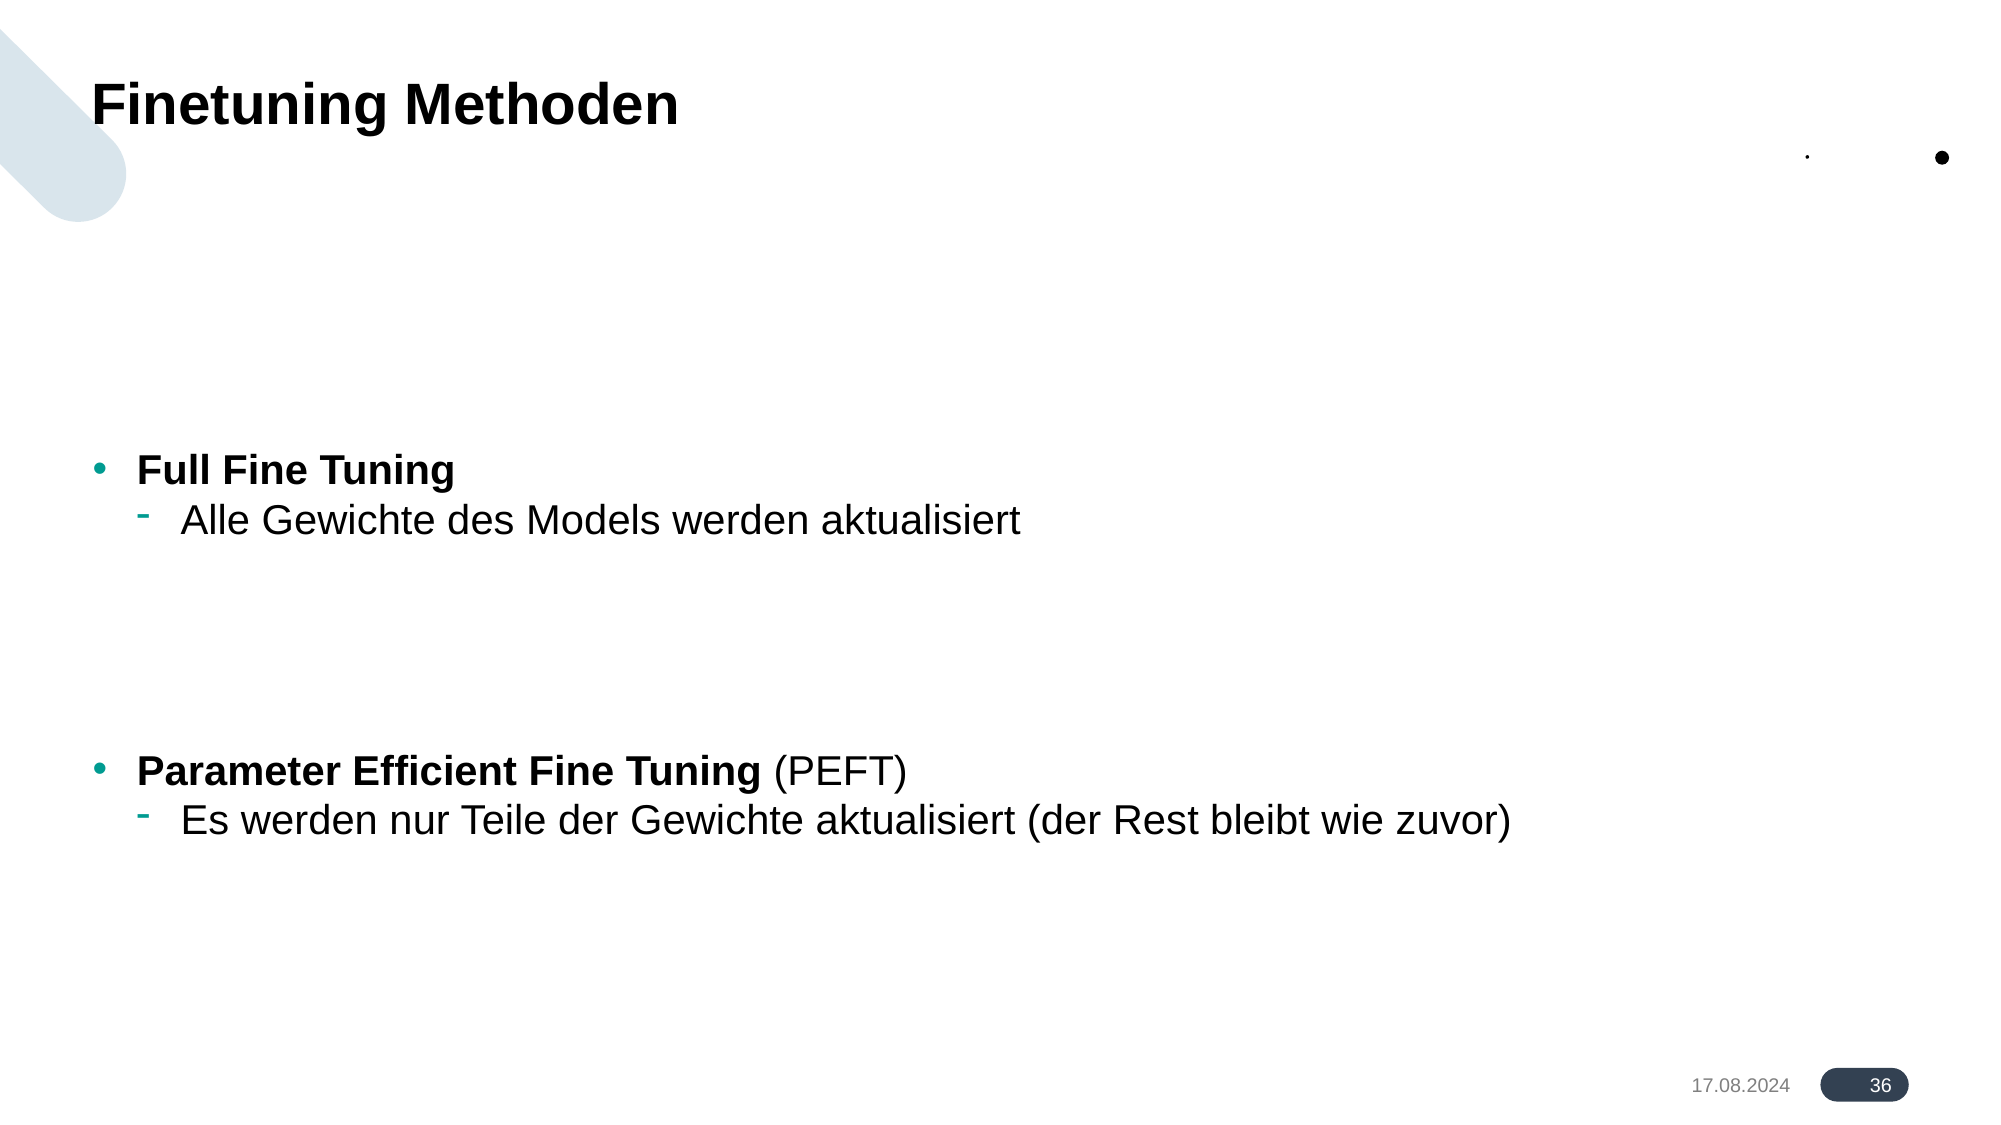

# Finetuning Methoden

Full Fine Tuning
Alle Gewichte des Models werden aktualisiert

Parameter Efficient Fine Tuning (PEFT)
Es werden nur Teile der Gewichte aktualisiert (der Rest bleibt wie zuvor)
36
17.08.2024